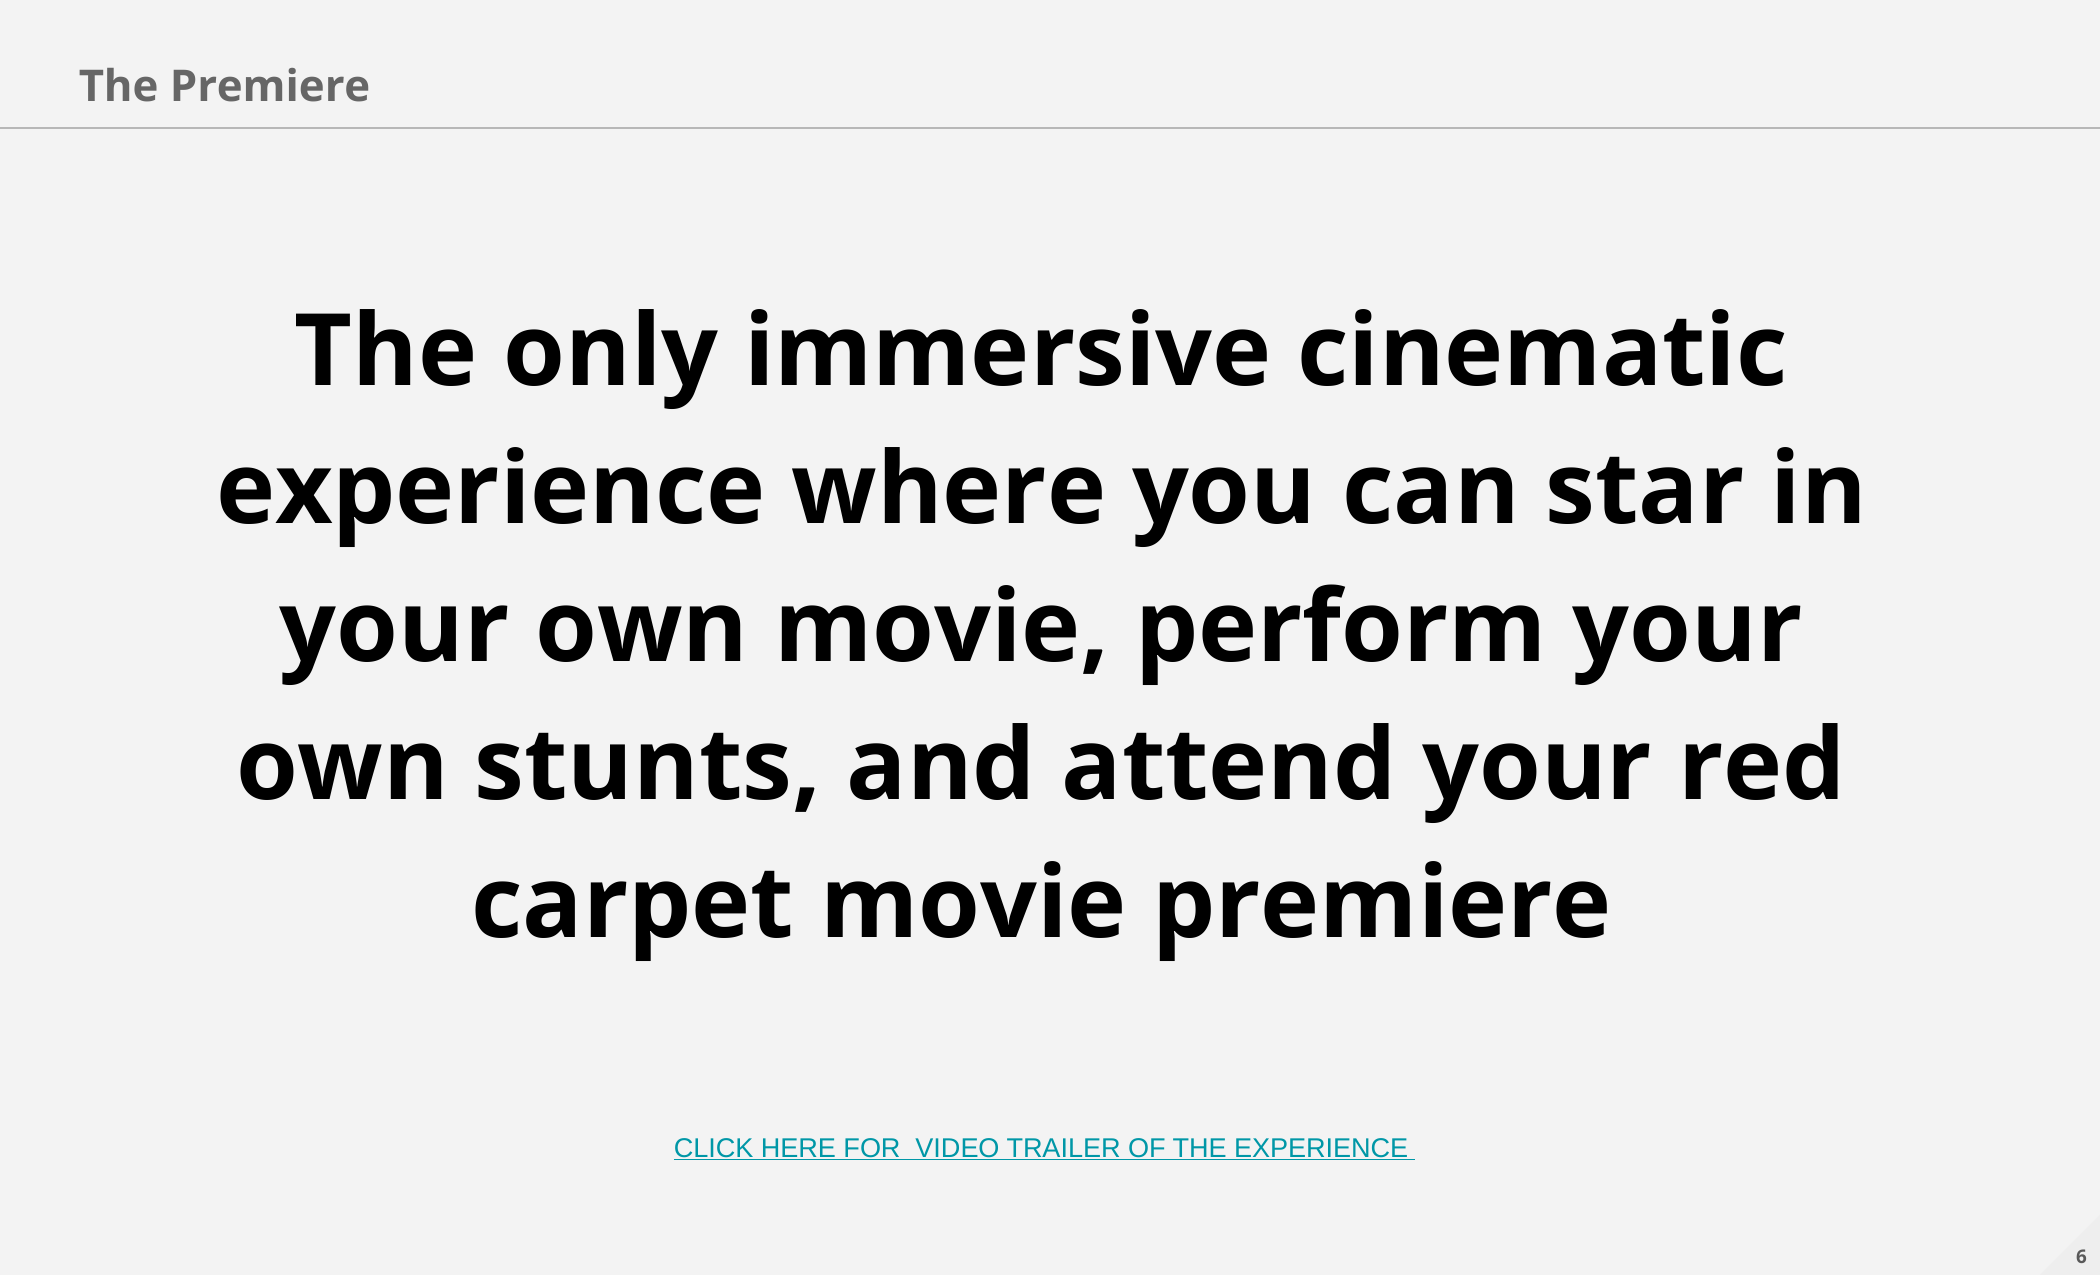

# The Premiere
The only immersive cinematic experience where you can star in your own movie, perform your own stunts, and attend your red carpet movie premiere
CLICK HERE FOR  VIDEO TRAILER OF THE EXPERIENCE

6